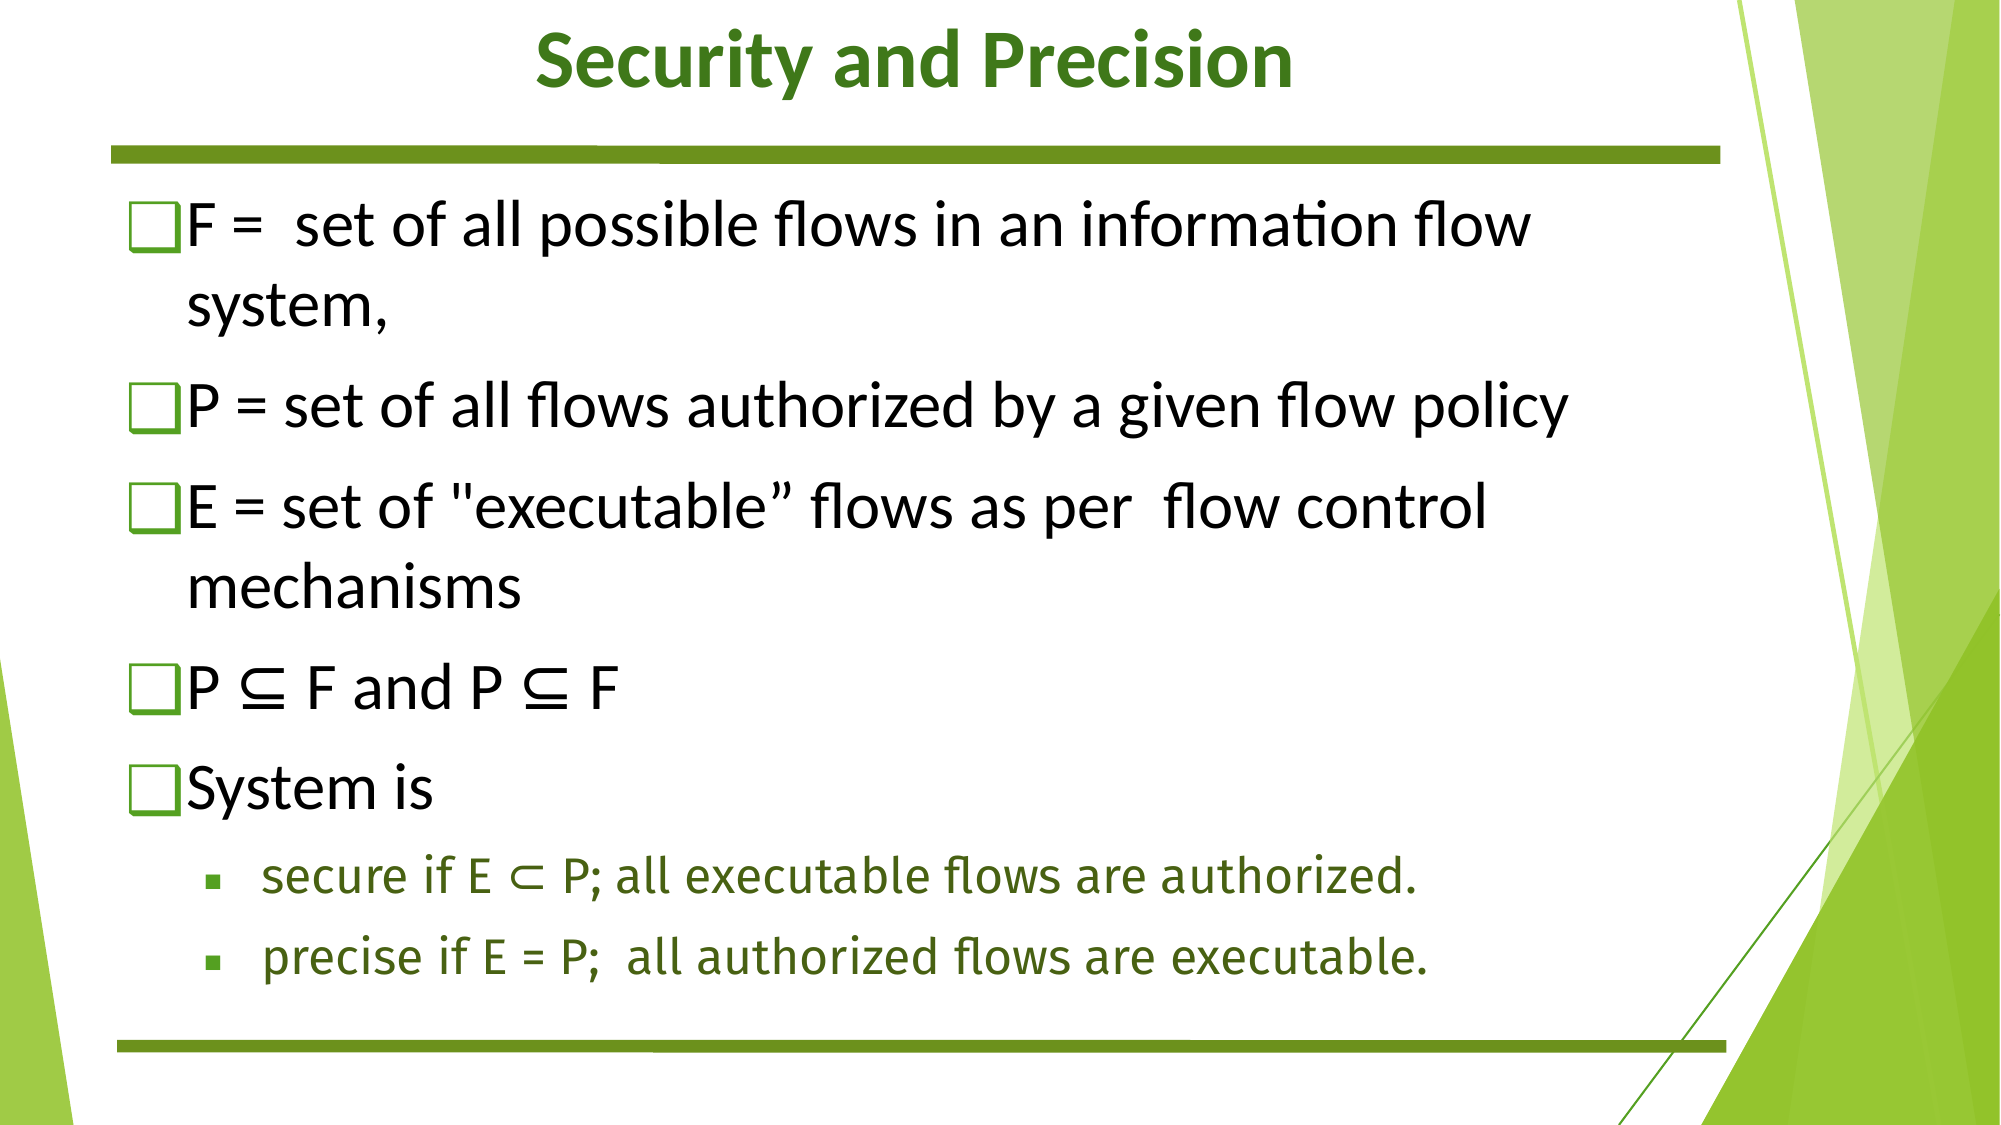

# Security and Precision
F =  set of all possible flows in an information flow system,
P = set of all flows authorized by a given flow policy
E = set of "executable” flows as per  flow control mechanisms
P ⊆ F and P ⊆ F
System is
secure if E ⊂ P; all executable flows are authorized.
precise if E = P;  all authorized flows are executable.